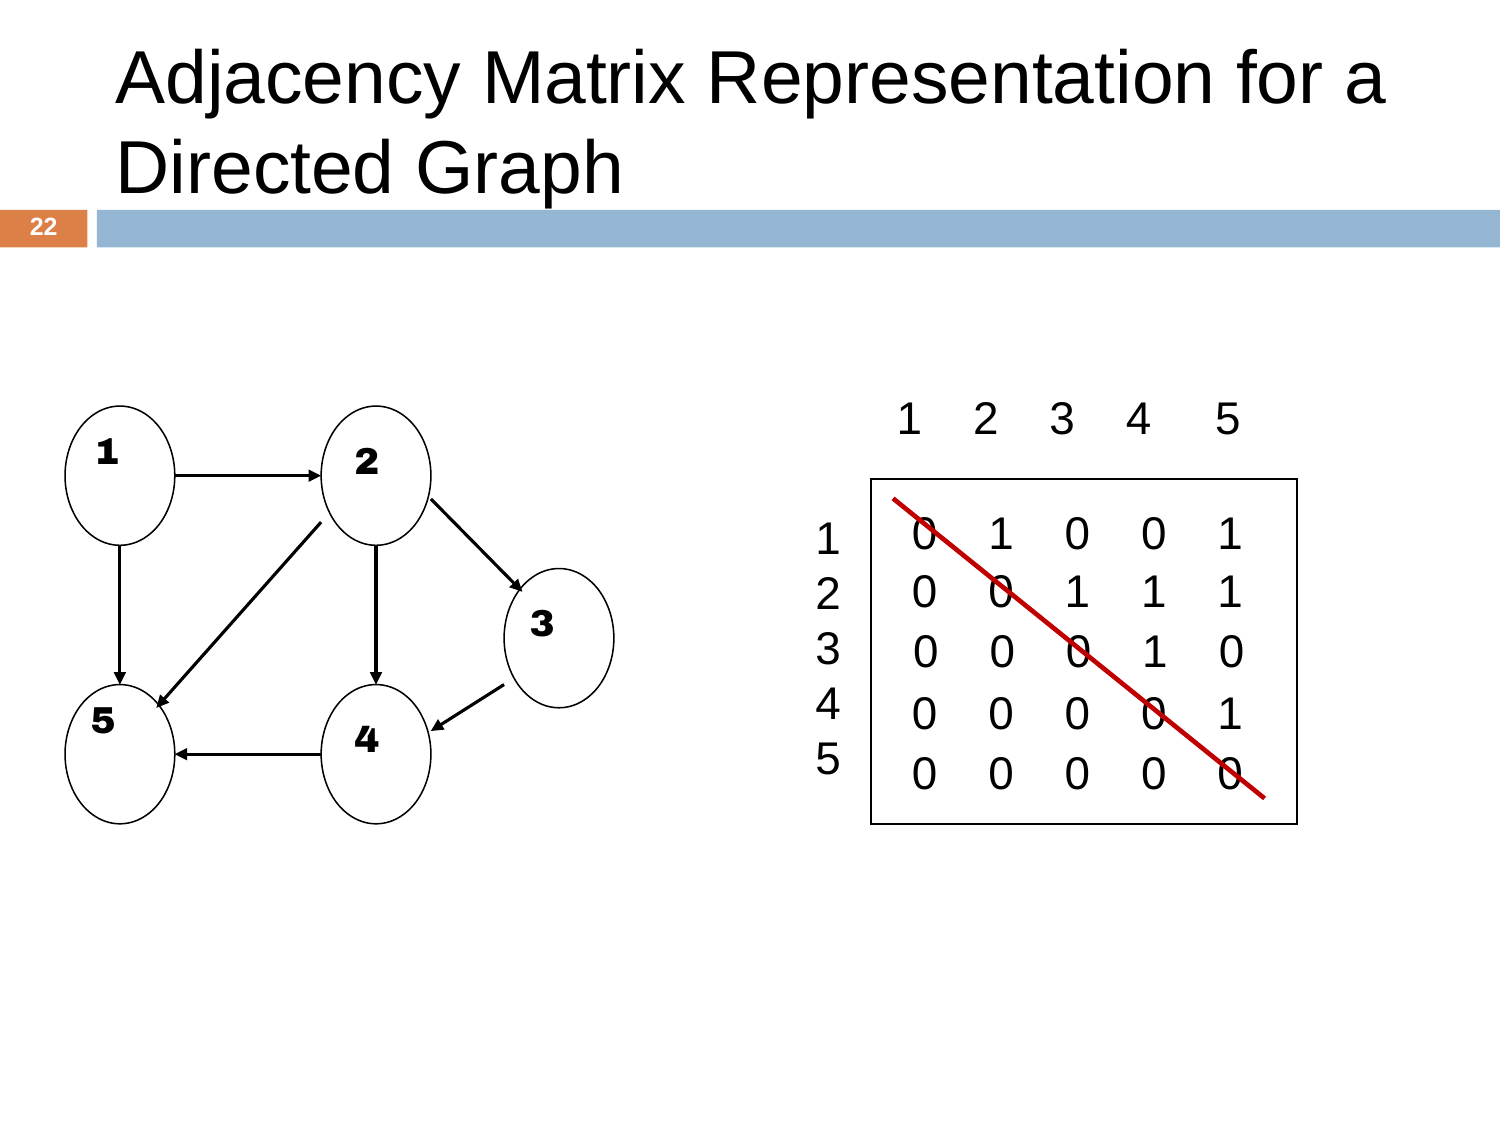

# Adjacency Matrix Representation for a Directed Graph
22
1    2    3    4     5

1
2

3

5
4

0    1    0    0    1
1
2
3
4
5
0    0    1    1    1
0    0    0    1    0
0    0    0    0    1
0    0    0    0    0